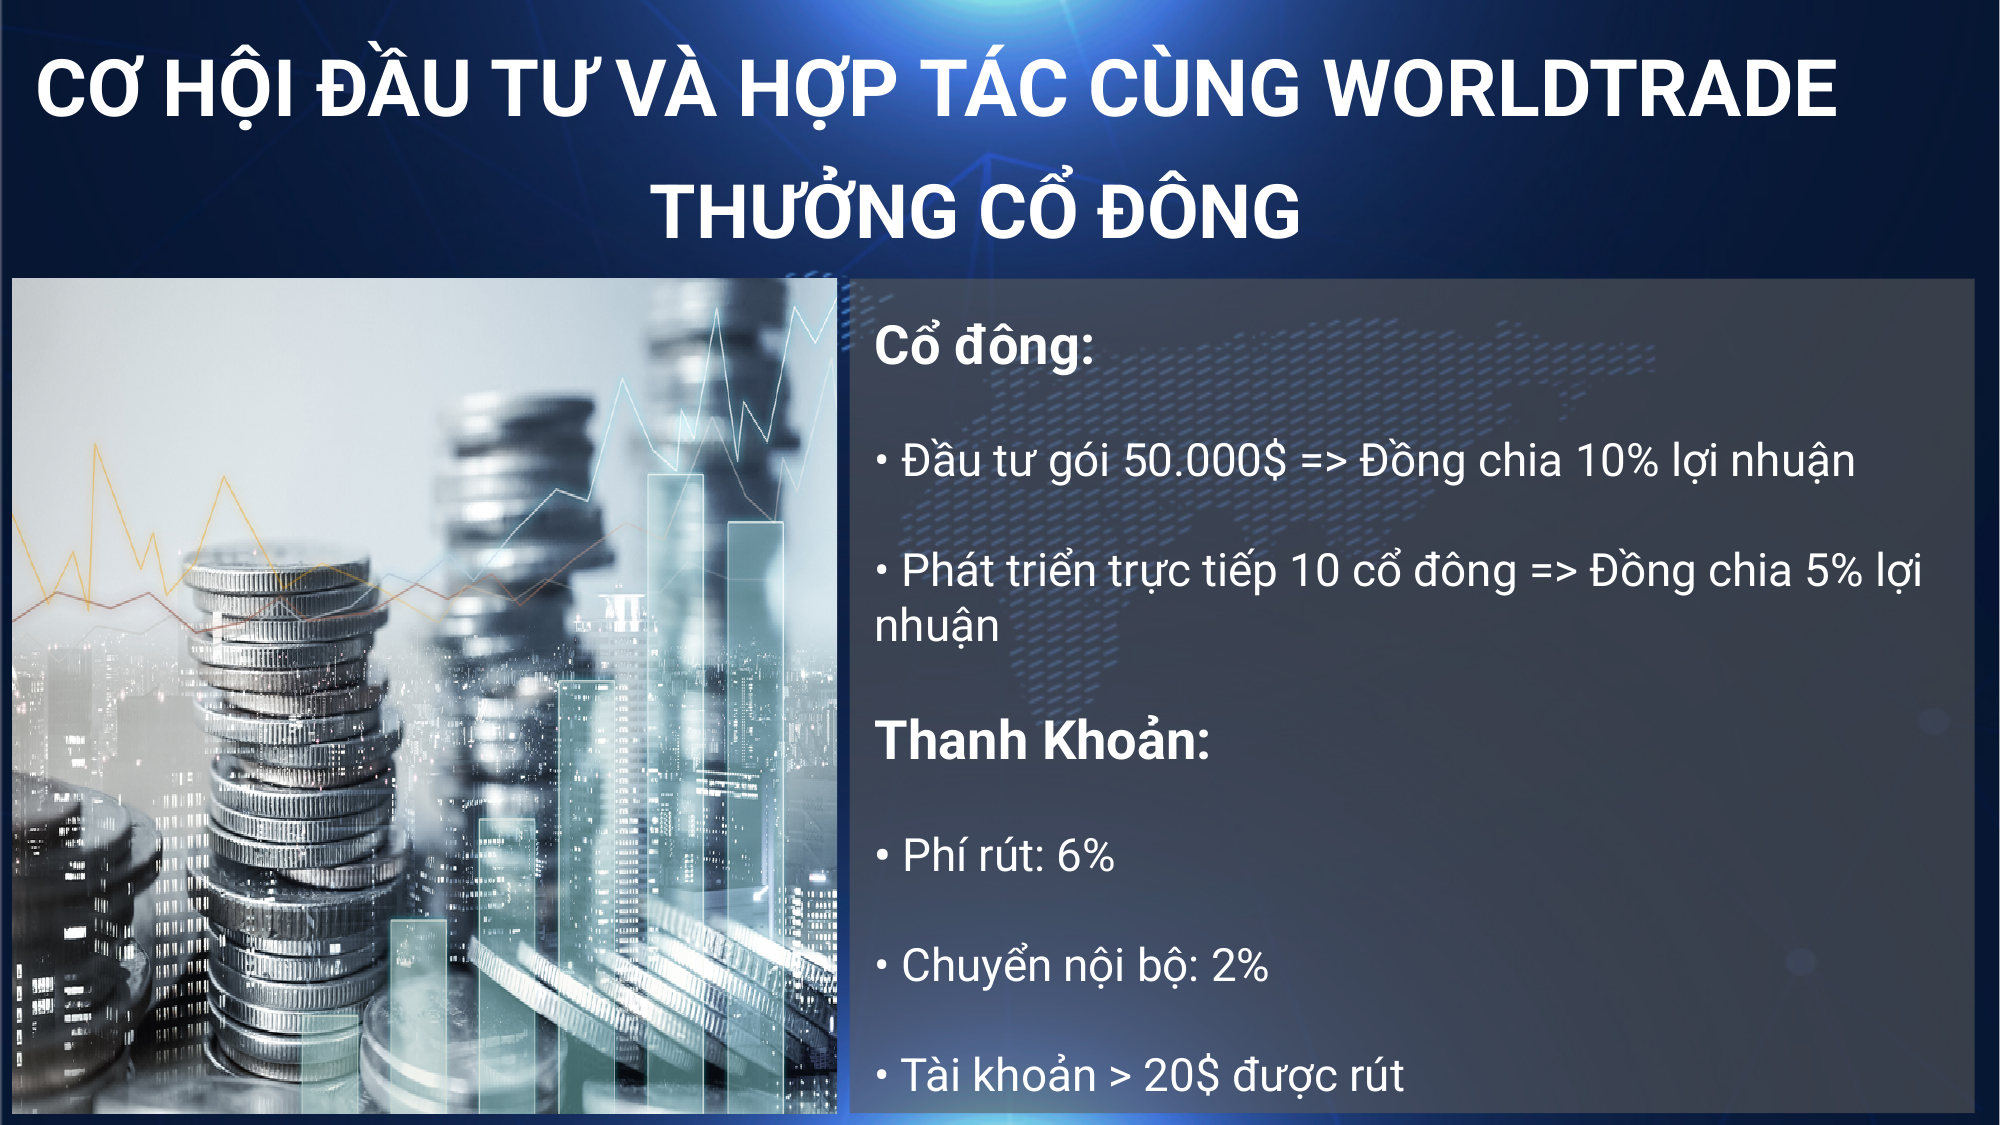

CƠ HỘI ĐẦU TƯ VÀ HỢP TÁC CÙNG WORLDTRADE
THƯỞNG CỔ ĐÔNG

# Cổ đông: • Đầu tư gói 50.000$ => Đồng chia 10% lợi nhuận • Phát triển trực tiếp 10 cổ đông => Đồng chia 5% lợi nhuận Thanh Khoản: • Phí rút: 6% • Chuyển nội bộ: 2% • Tài khoản > 20$ được rút